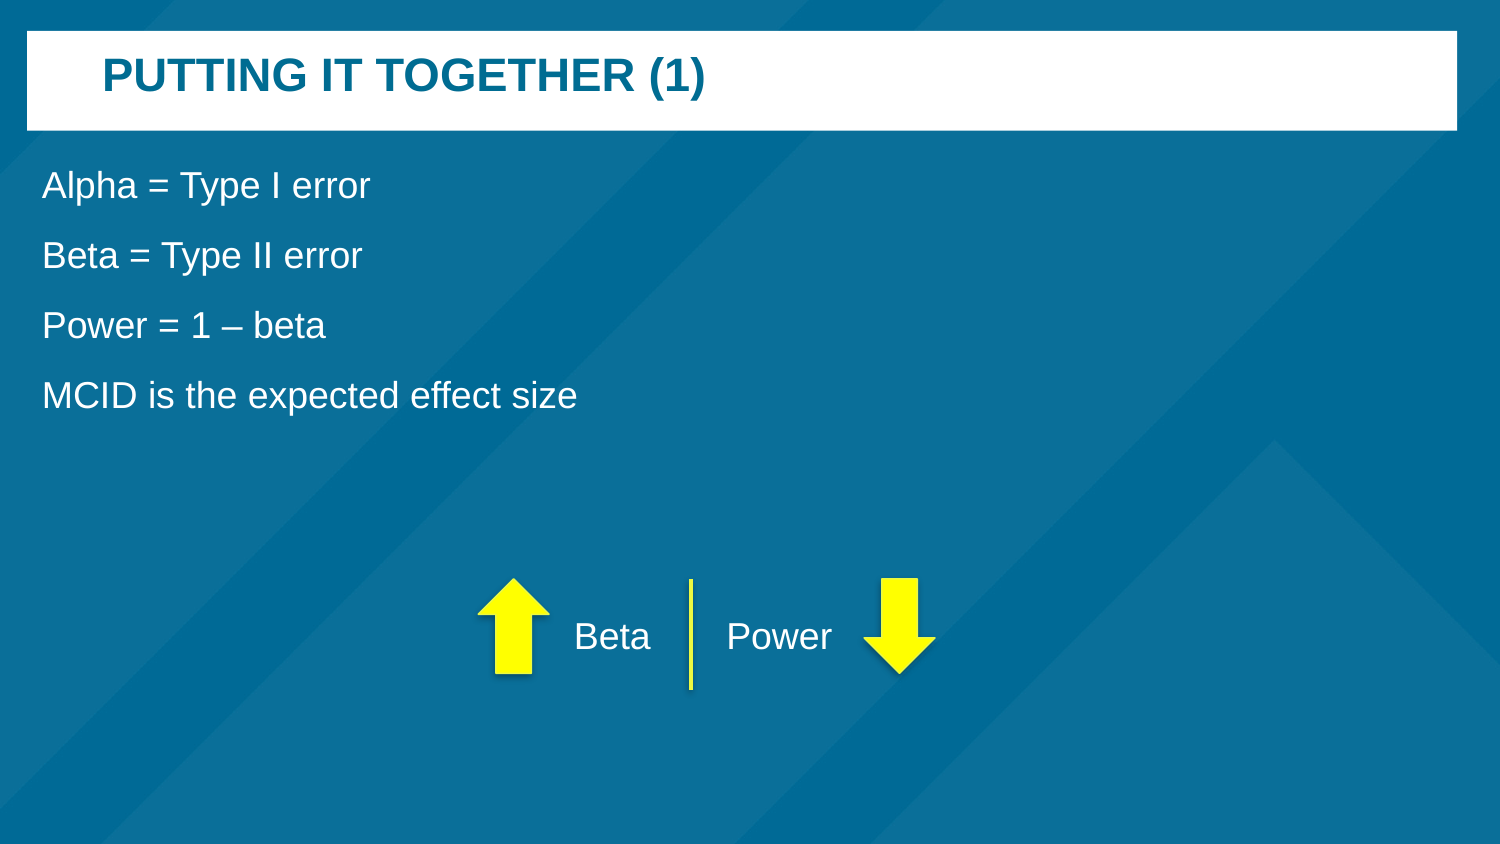

# Putting it together (1)
Alpha = Type I error
Beta = Type II error
Power = 1 – beta
MCID is the expected effect size

Beta
Power